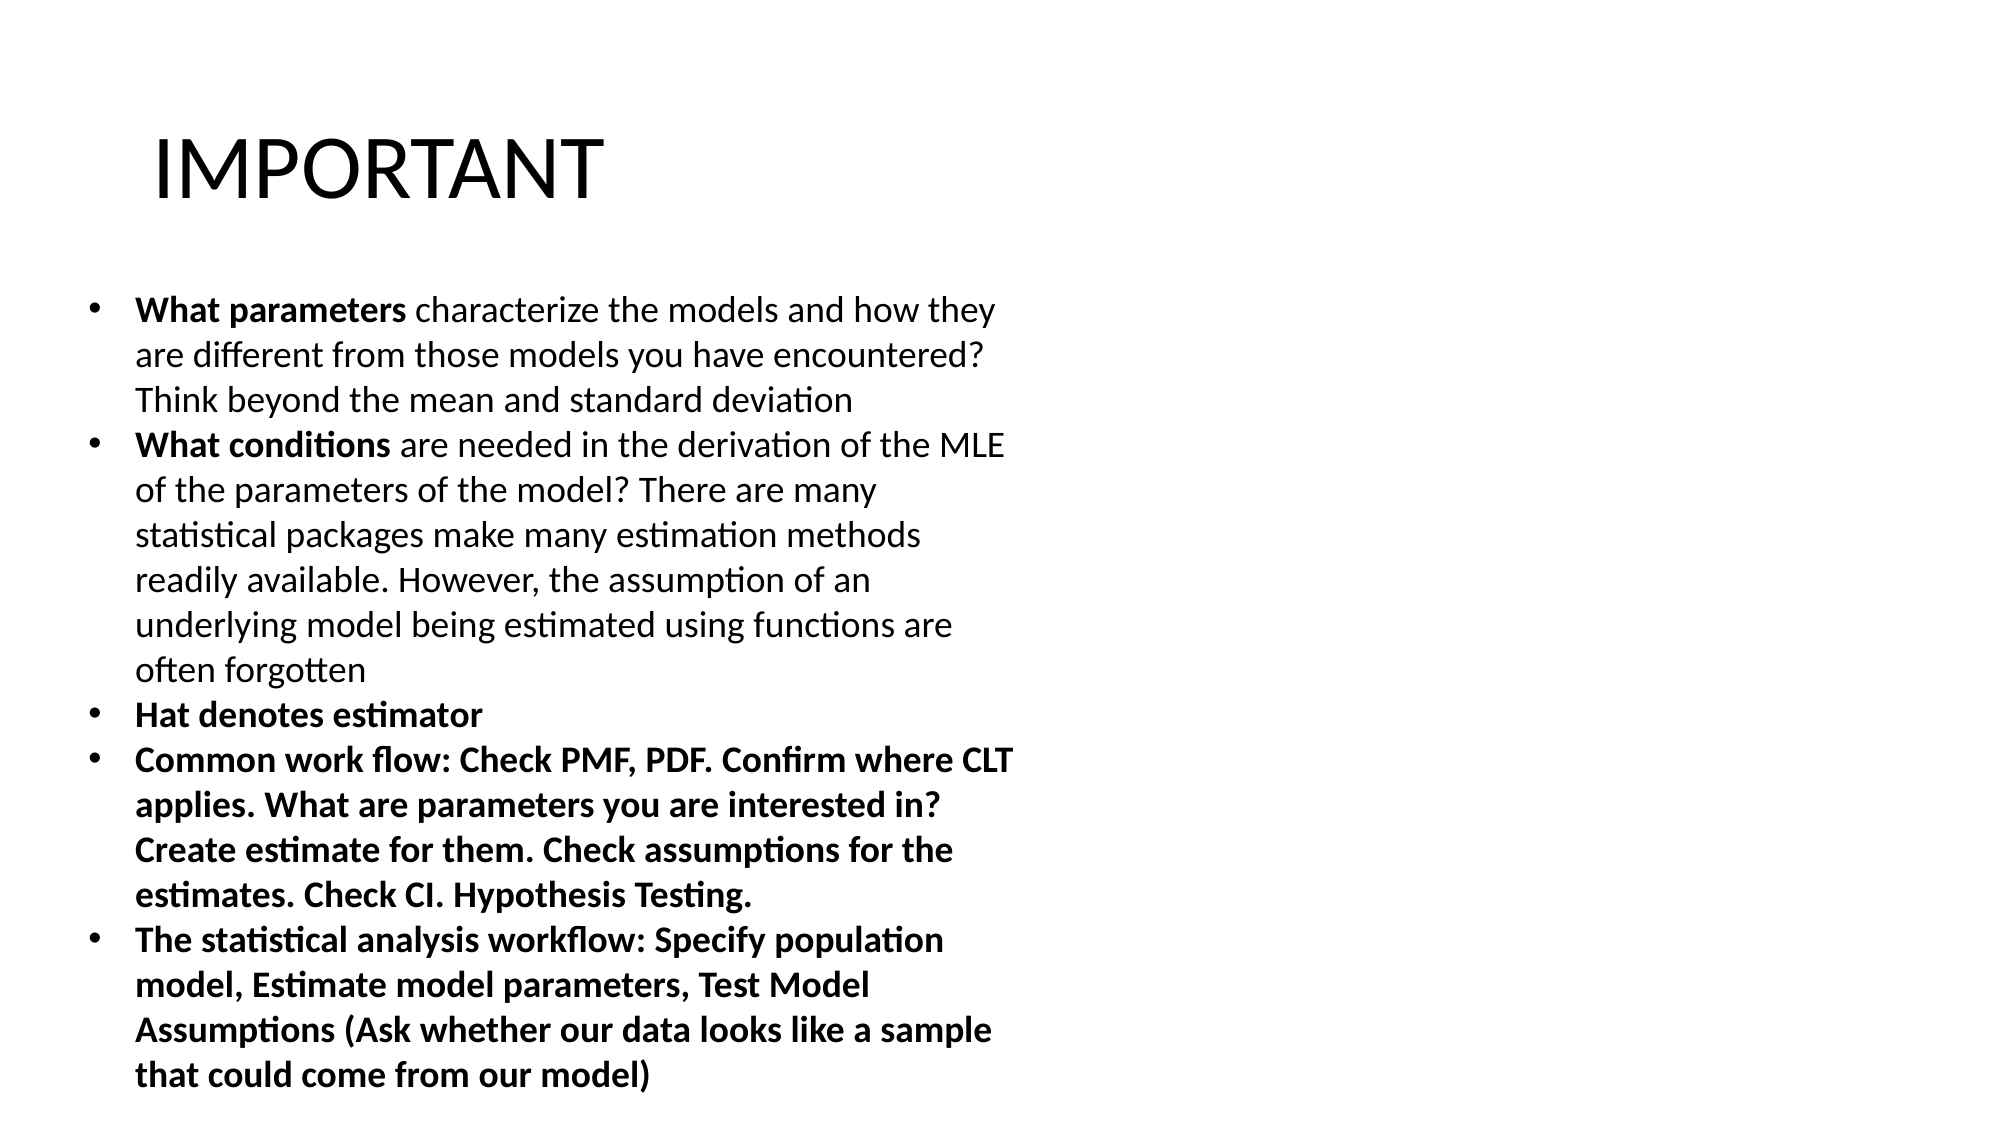

# IMPORTANT
What parameters characterize the models and how they are different from those models you have encountered? Think beyond the mean and standard deviation
What conditions are needed in the derivation of the MLE of the parameters of the model? There are many statistical packages make many estimation methods readily available. However, the assumption of an underlying model being estimated using functions are often forgotten
Hat denotes estimator
Common work flow: Check PMF, PDF. Confirm where CLT applies. What are parameters you are interested in? Create estimate for them. Check assumptions for the estimates. Check CI. Hypothesis Testing.
The statistical analysis workflow: Specify population model, Estimate model parameters, Test Model Assumptions (Ask whether our data looks like a sample that could come from our model)